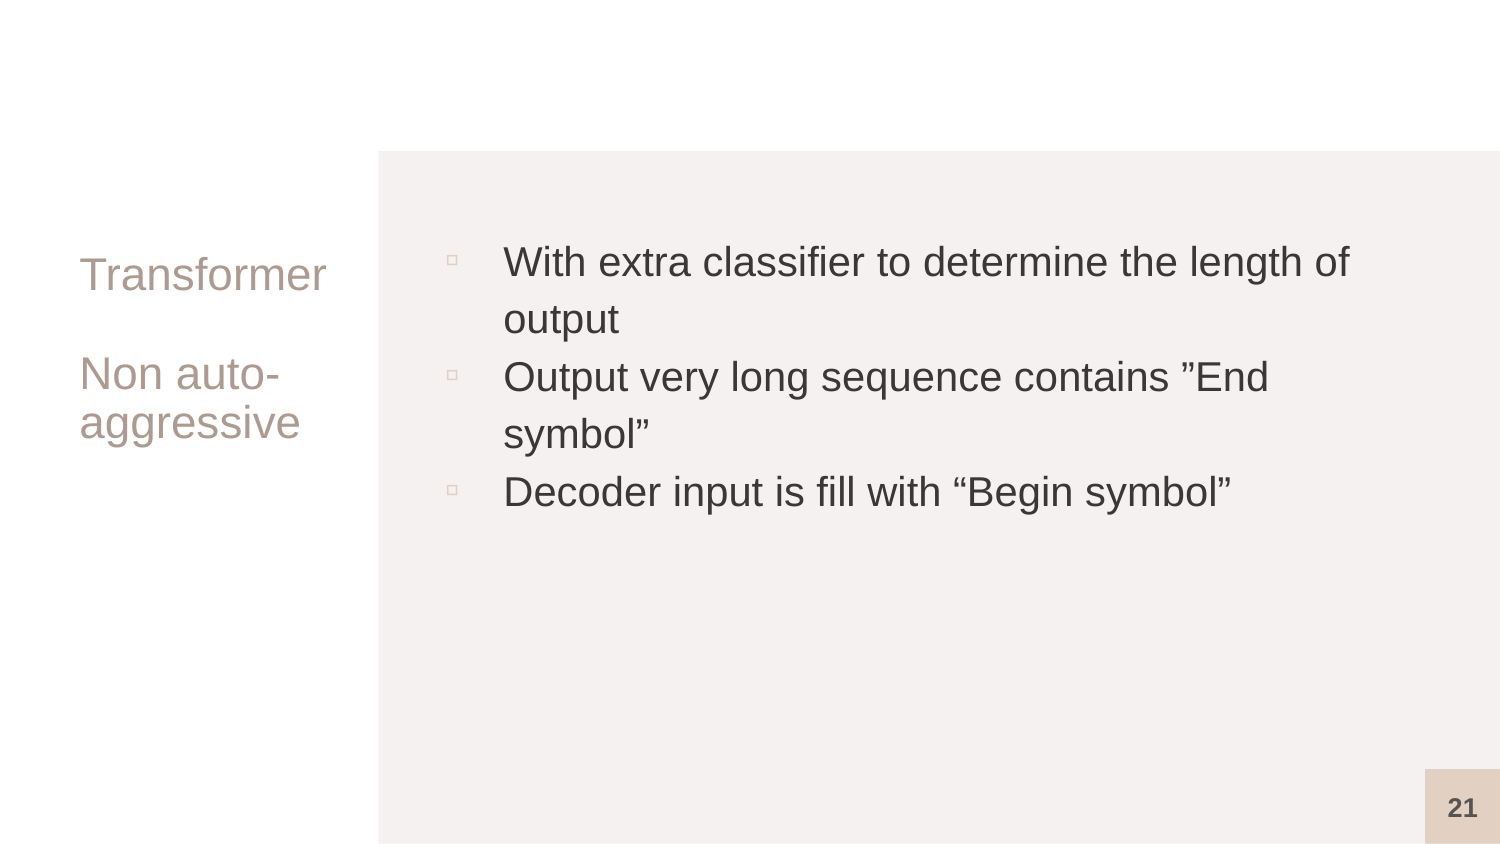

With extra classifier to determine the length of output
Output very long sequence contains ”End symbol”
Decoder input is fill with “Begin symbol”
# Transformer Non auto-aggressive
21